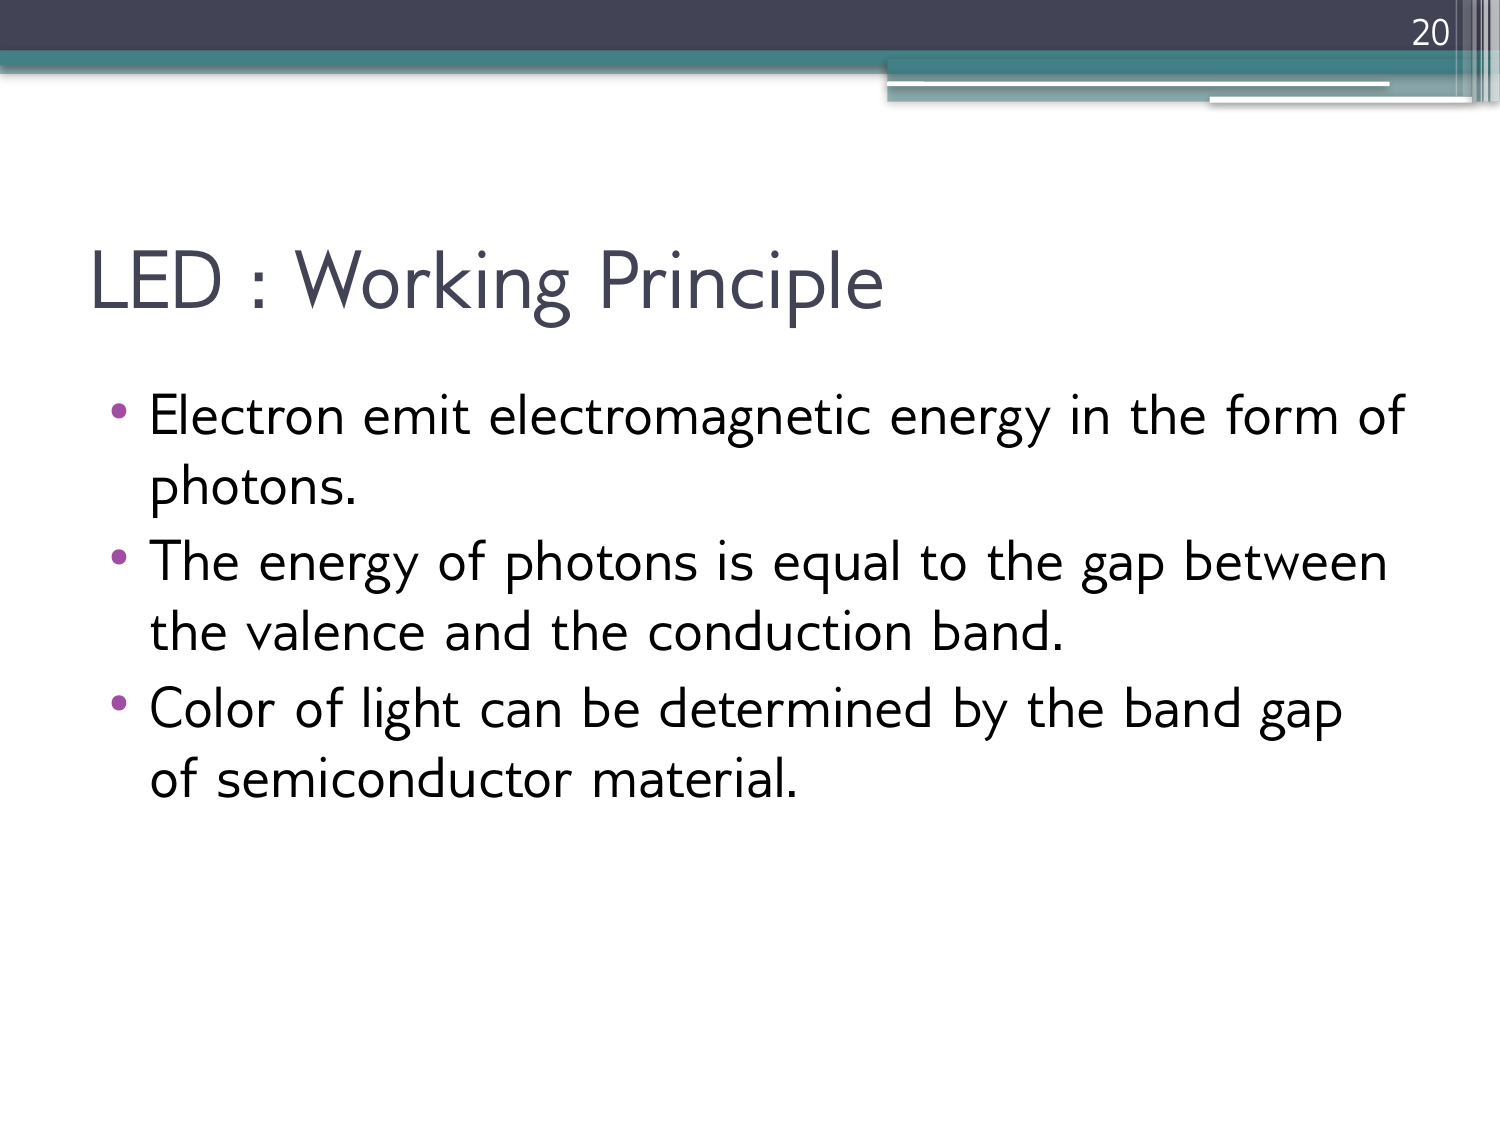

20
# LED : Working Principle
Electron emit electromagnetic energy in the form of photons.
The energy of photons is equal to the gap between the valence and the conduction band.
Color of light can be determined by the band gap of semiconductor material.